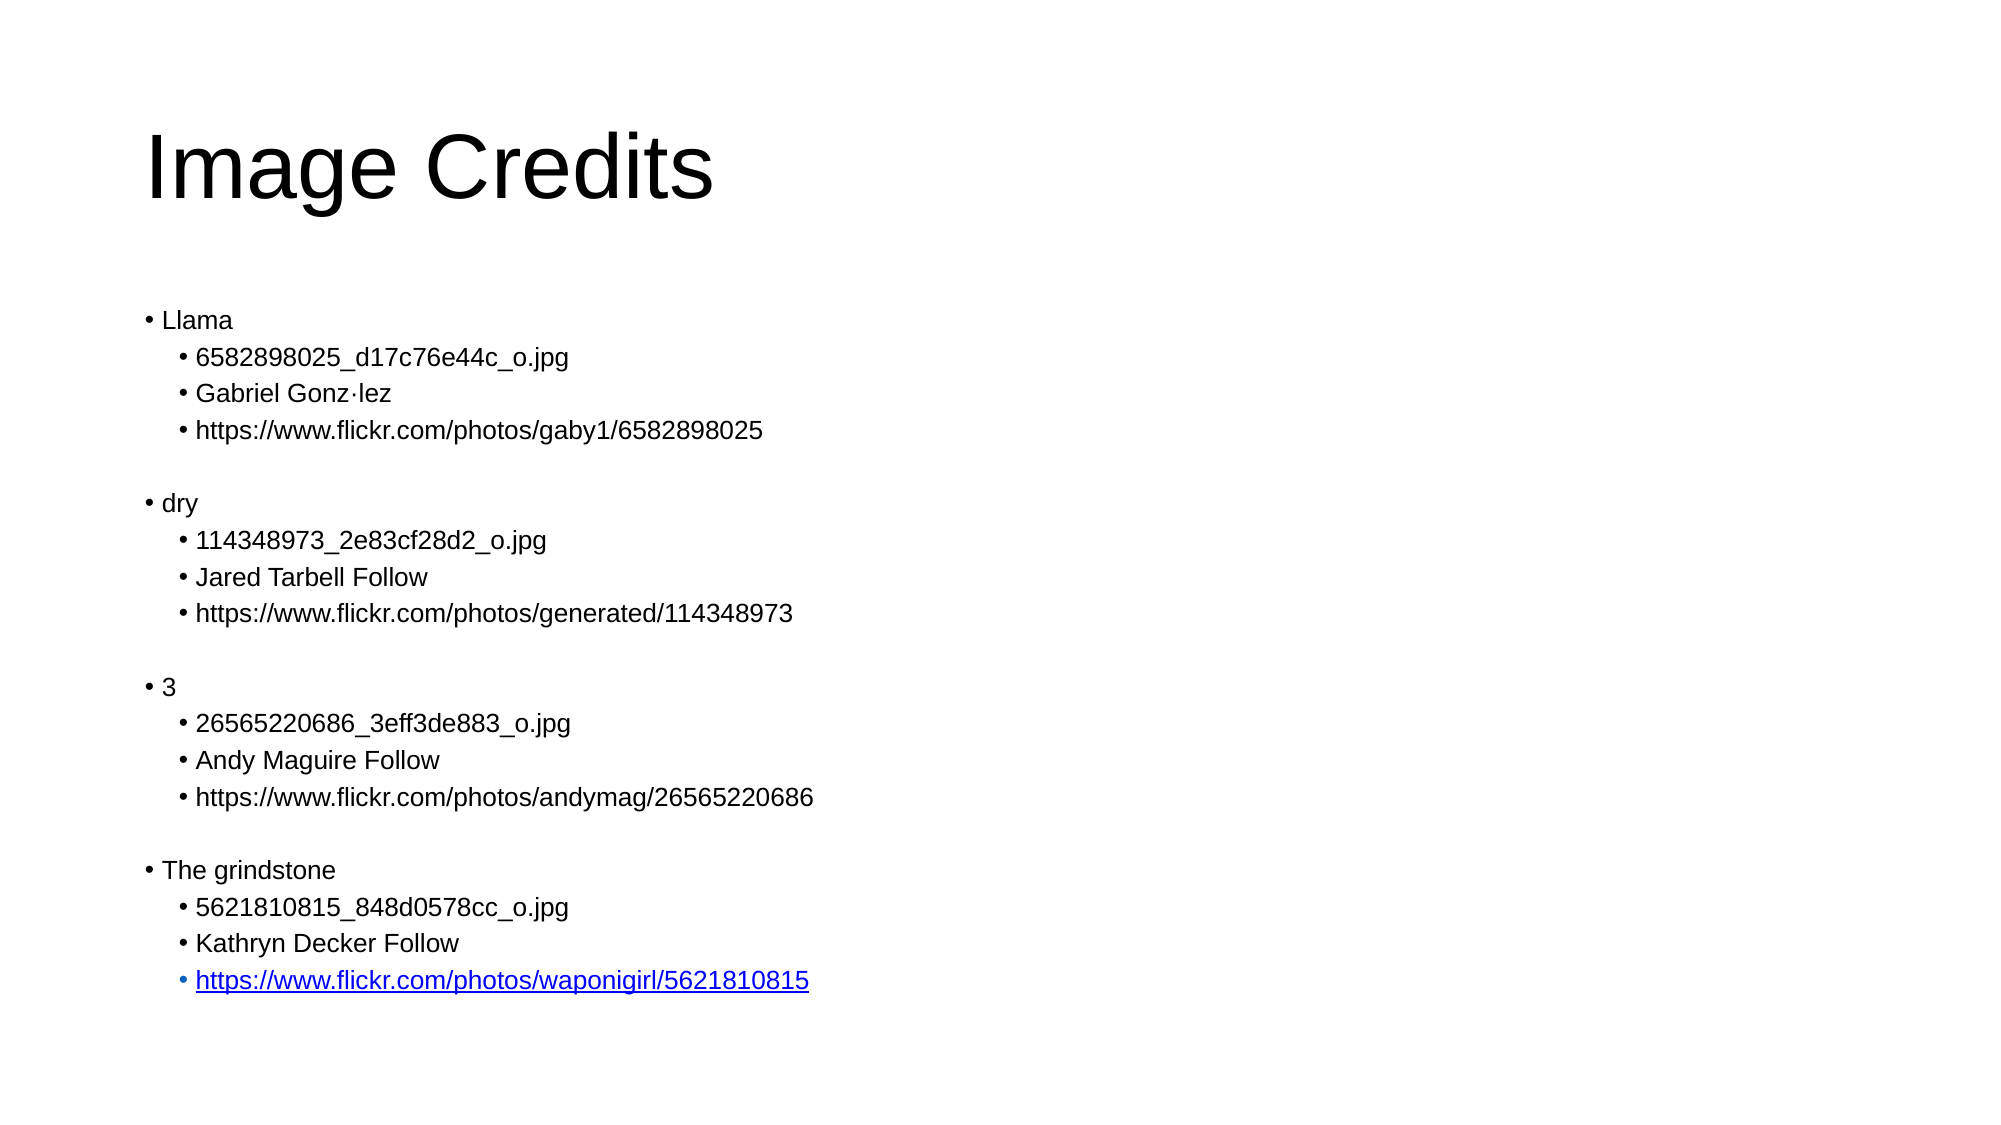

# Image Credits
Llama
6582898025_d17c76e44c_o.jpg
Gabriel Gonz·lez
https://www.flickr.com/photos/gaby1/6582898025

dry
114348973_2e83cf28d2_o.jpg
Jared Tarbell Follow
https://www.flickr.com/photos/generated/114348973

3
26565220686_3eff3de883_o.jpg
Andy Maguire Follow
https://www.flickr.com/photos/andymag/26565220686

The grindstone
5621810815_848d0578cc_o.jpg
Kathryn Decker Follow
https://www.flickr.com/photos/waponigirl/5621810815